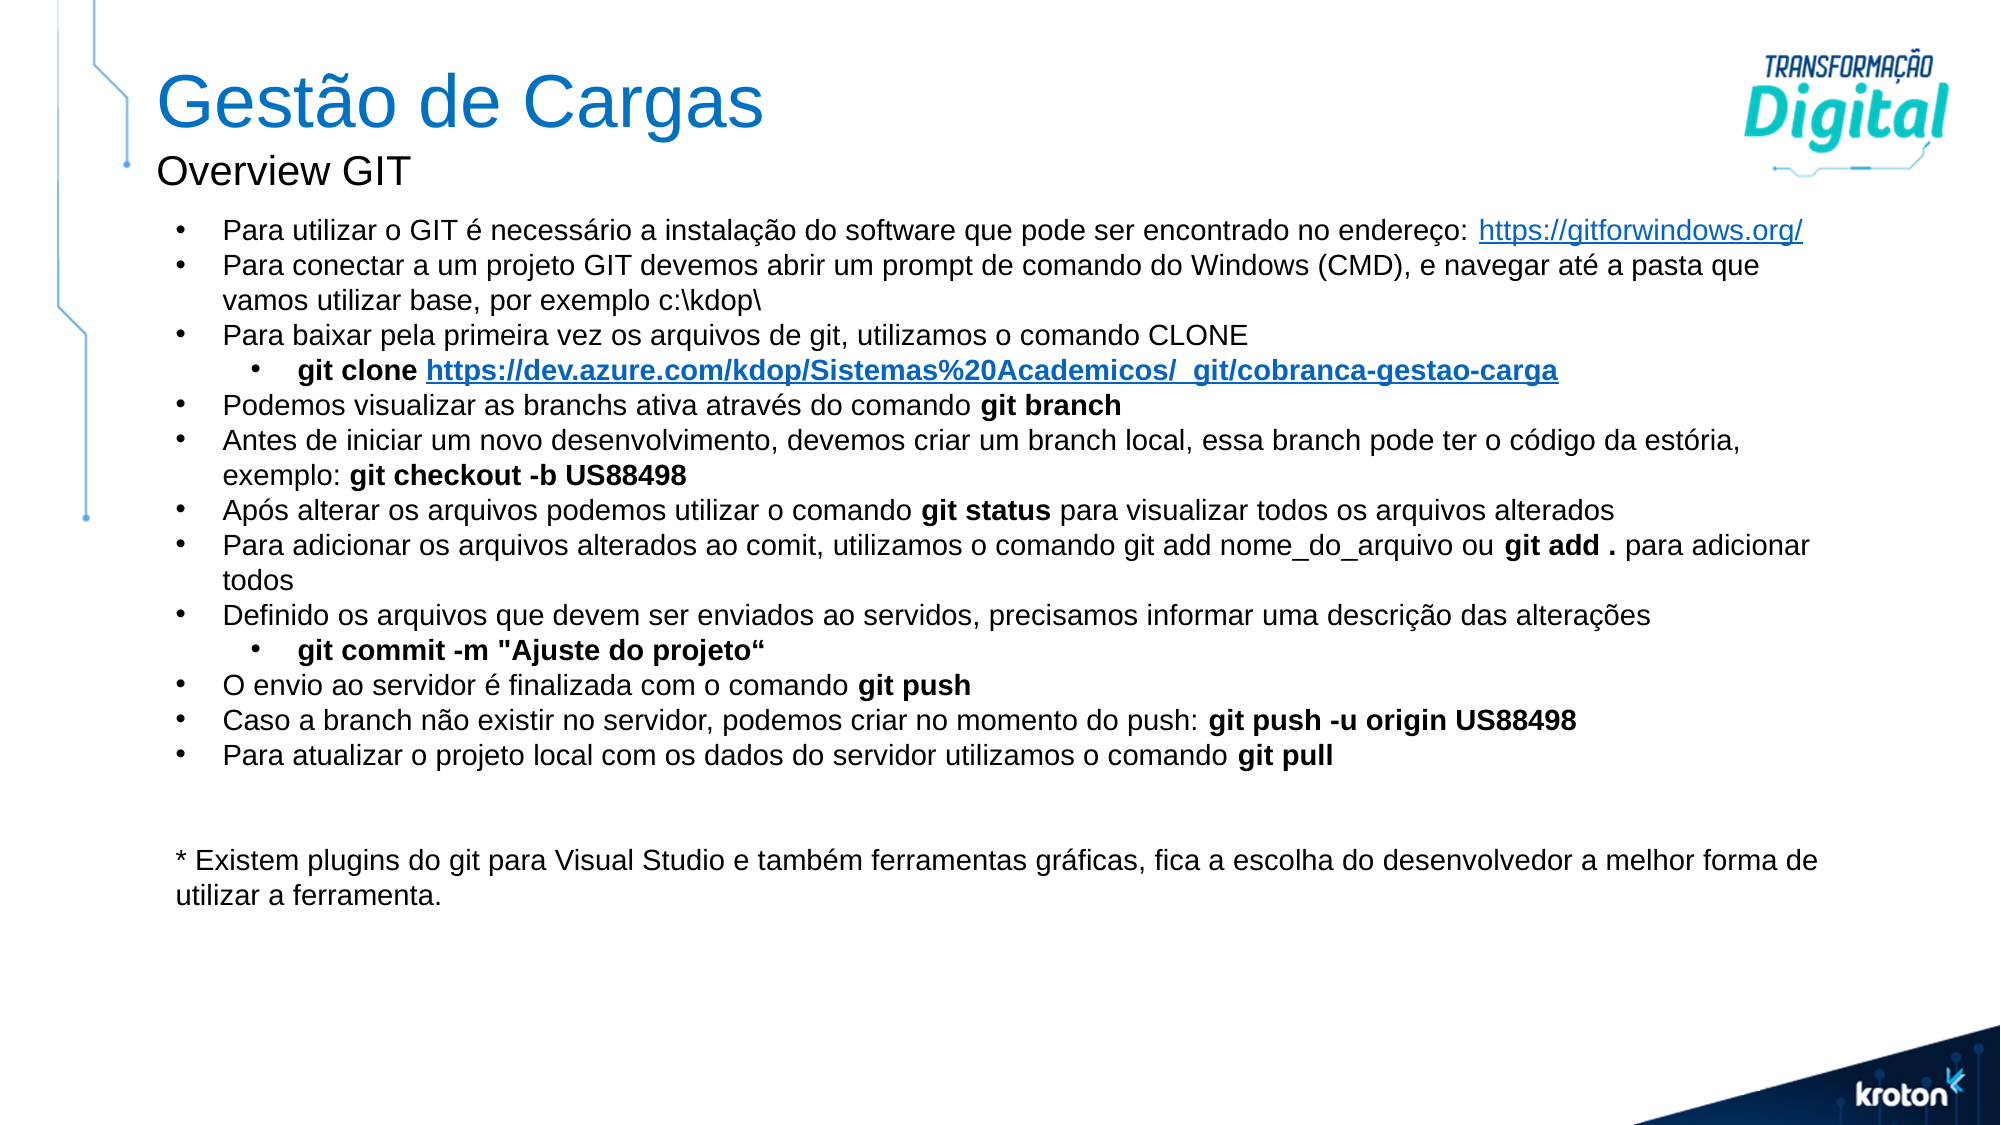

Gestão de Cargas
Overview GIT
Para utilizar o GIT é necessário a instalação do software que pode ser encontrado no endereço: https://gitforwindows.org/
Para conectar a um projeto GIT devemos abrir um prompt de comando do Windows (CMD), e navegar até a pasta que vamos utilizar base, por exemplo c:\kdop\
Para baixar pela primeira vez os arquivos de git, utilizamos o comando CLONE
git clone https://dev.azure.com/kdop/Sistemas%20Academicos/_git/cobranca-gestao-carga
Podemos visualizar as branchs ativa através do comando git branch
Antes de iniciar um novo desenvolvimento, devemos criar um branch local, essa branch pode ter o código da estória, exemplo: git checkout -b US88498
Após alterar os arquivos podemos utilizar o comando git status para visualizar todos os arquivos alterados
Para adicionar os arquivos alterados ao comit, utilizamos o comando git add nome_do_arquivo ou git add . para adicionar todos
Definido os arquivos que devem ser enviados ao servidos, precisamos informar uma descrição das alterações
git commit -m "Ajuste do projeto“
O envio ao servidor é finalizada com o comando git push
Caso a branch não existir no servidor, podemos criar no momento do push: git push -u origin US88498
Para atualizar o projeto local com os dados do servidor utilizamos o comando git pull

* Existem plugins do git para Visual Studio e também ferramentas gráficas, fica a escolha do desenvolvedor a melhor forma de utilizar a ferramenta.